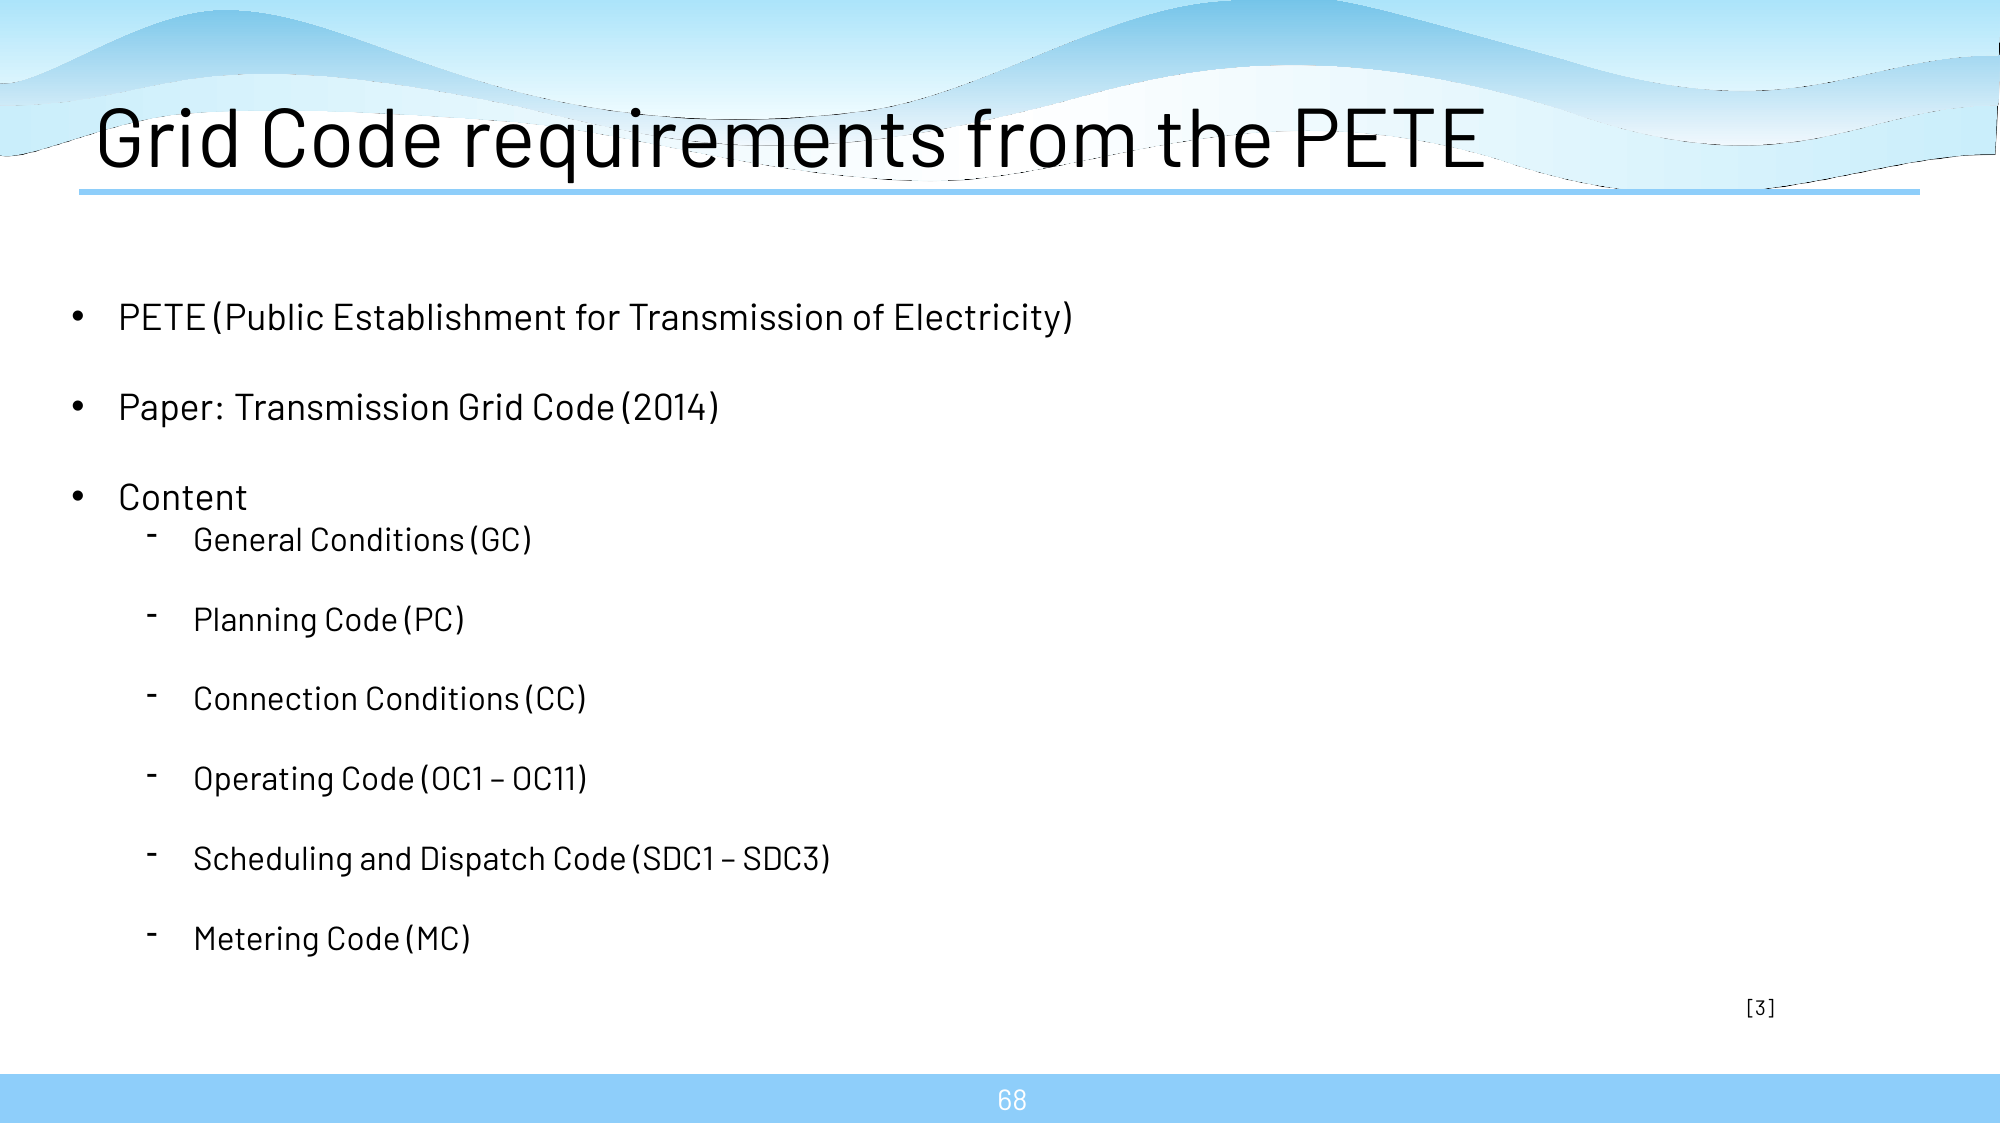

# Grid Code requirements from the PETE

PETE (Public Establishment for Transmission of Electricity)

Paper: Transmission Grid Code (2014)

Content
General Conditions (GC)

Planning Code (PC)

Connection Conditions (CC)

Operating Code (OC1 – OC11)

Scheduling and Dispatch Code (SDC1 – SDC3)

Metering Code (MC)

[3]

68